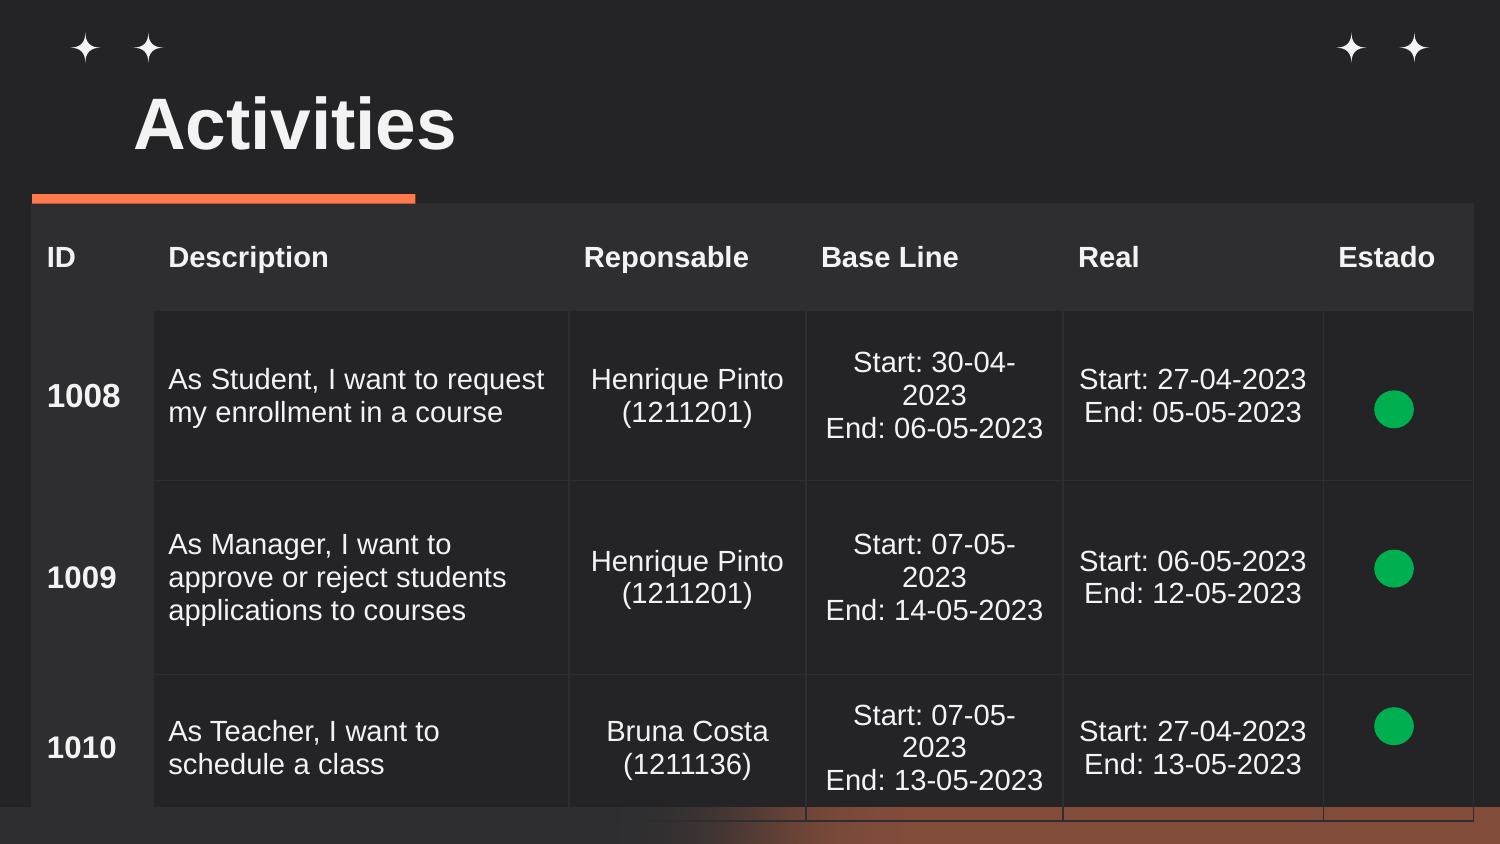

# Activities

| ID | Description | Reponsable | Base Line | Real | Estado |
| --- | --- | --- | --- | --- | --- |
| 1008 | As Student, I want to request my enrollment in a course | Henrique Pinto (1211201) | Start: 30-04-2023 End: 06-05-2023 | Start: 27-04-2023 End: 05-05-2023 |  |
| 1009 | As Manager, I want to approve or reject students applications to courses | Henrique Pinto (1211201) | Start: 07-05-2023 End: 14-05-2023 | Start: 06-05-2023 End: 12-05-2023 |  |
| 1010 | As Teacher, I want to schedule a class | Bruna Costa (1211136) | Start: 07-05-2023 End: 13-05-2023 | Start: 27-04-2023 End: 13-05-2023 |  |